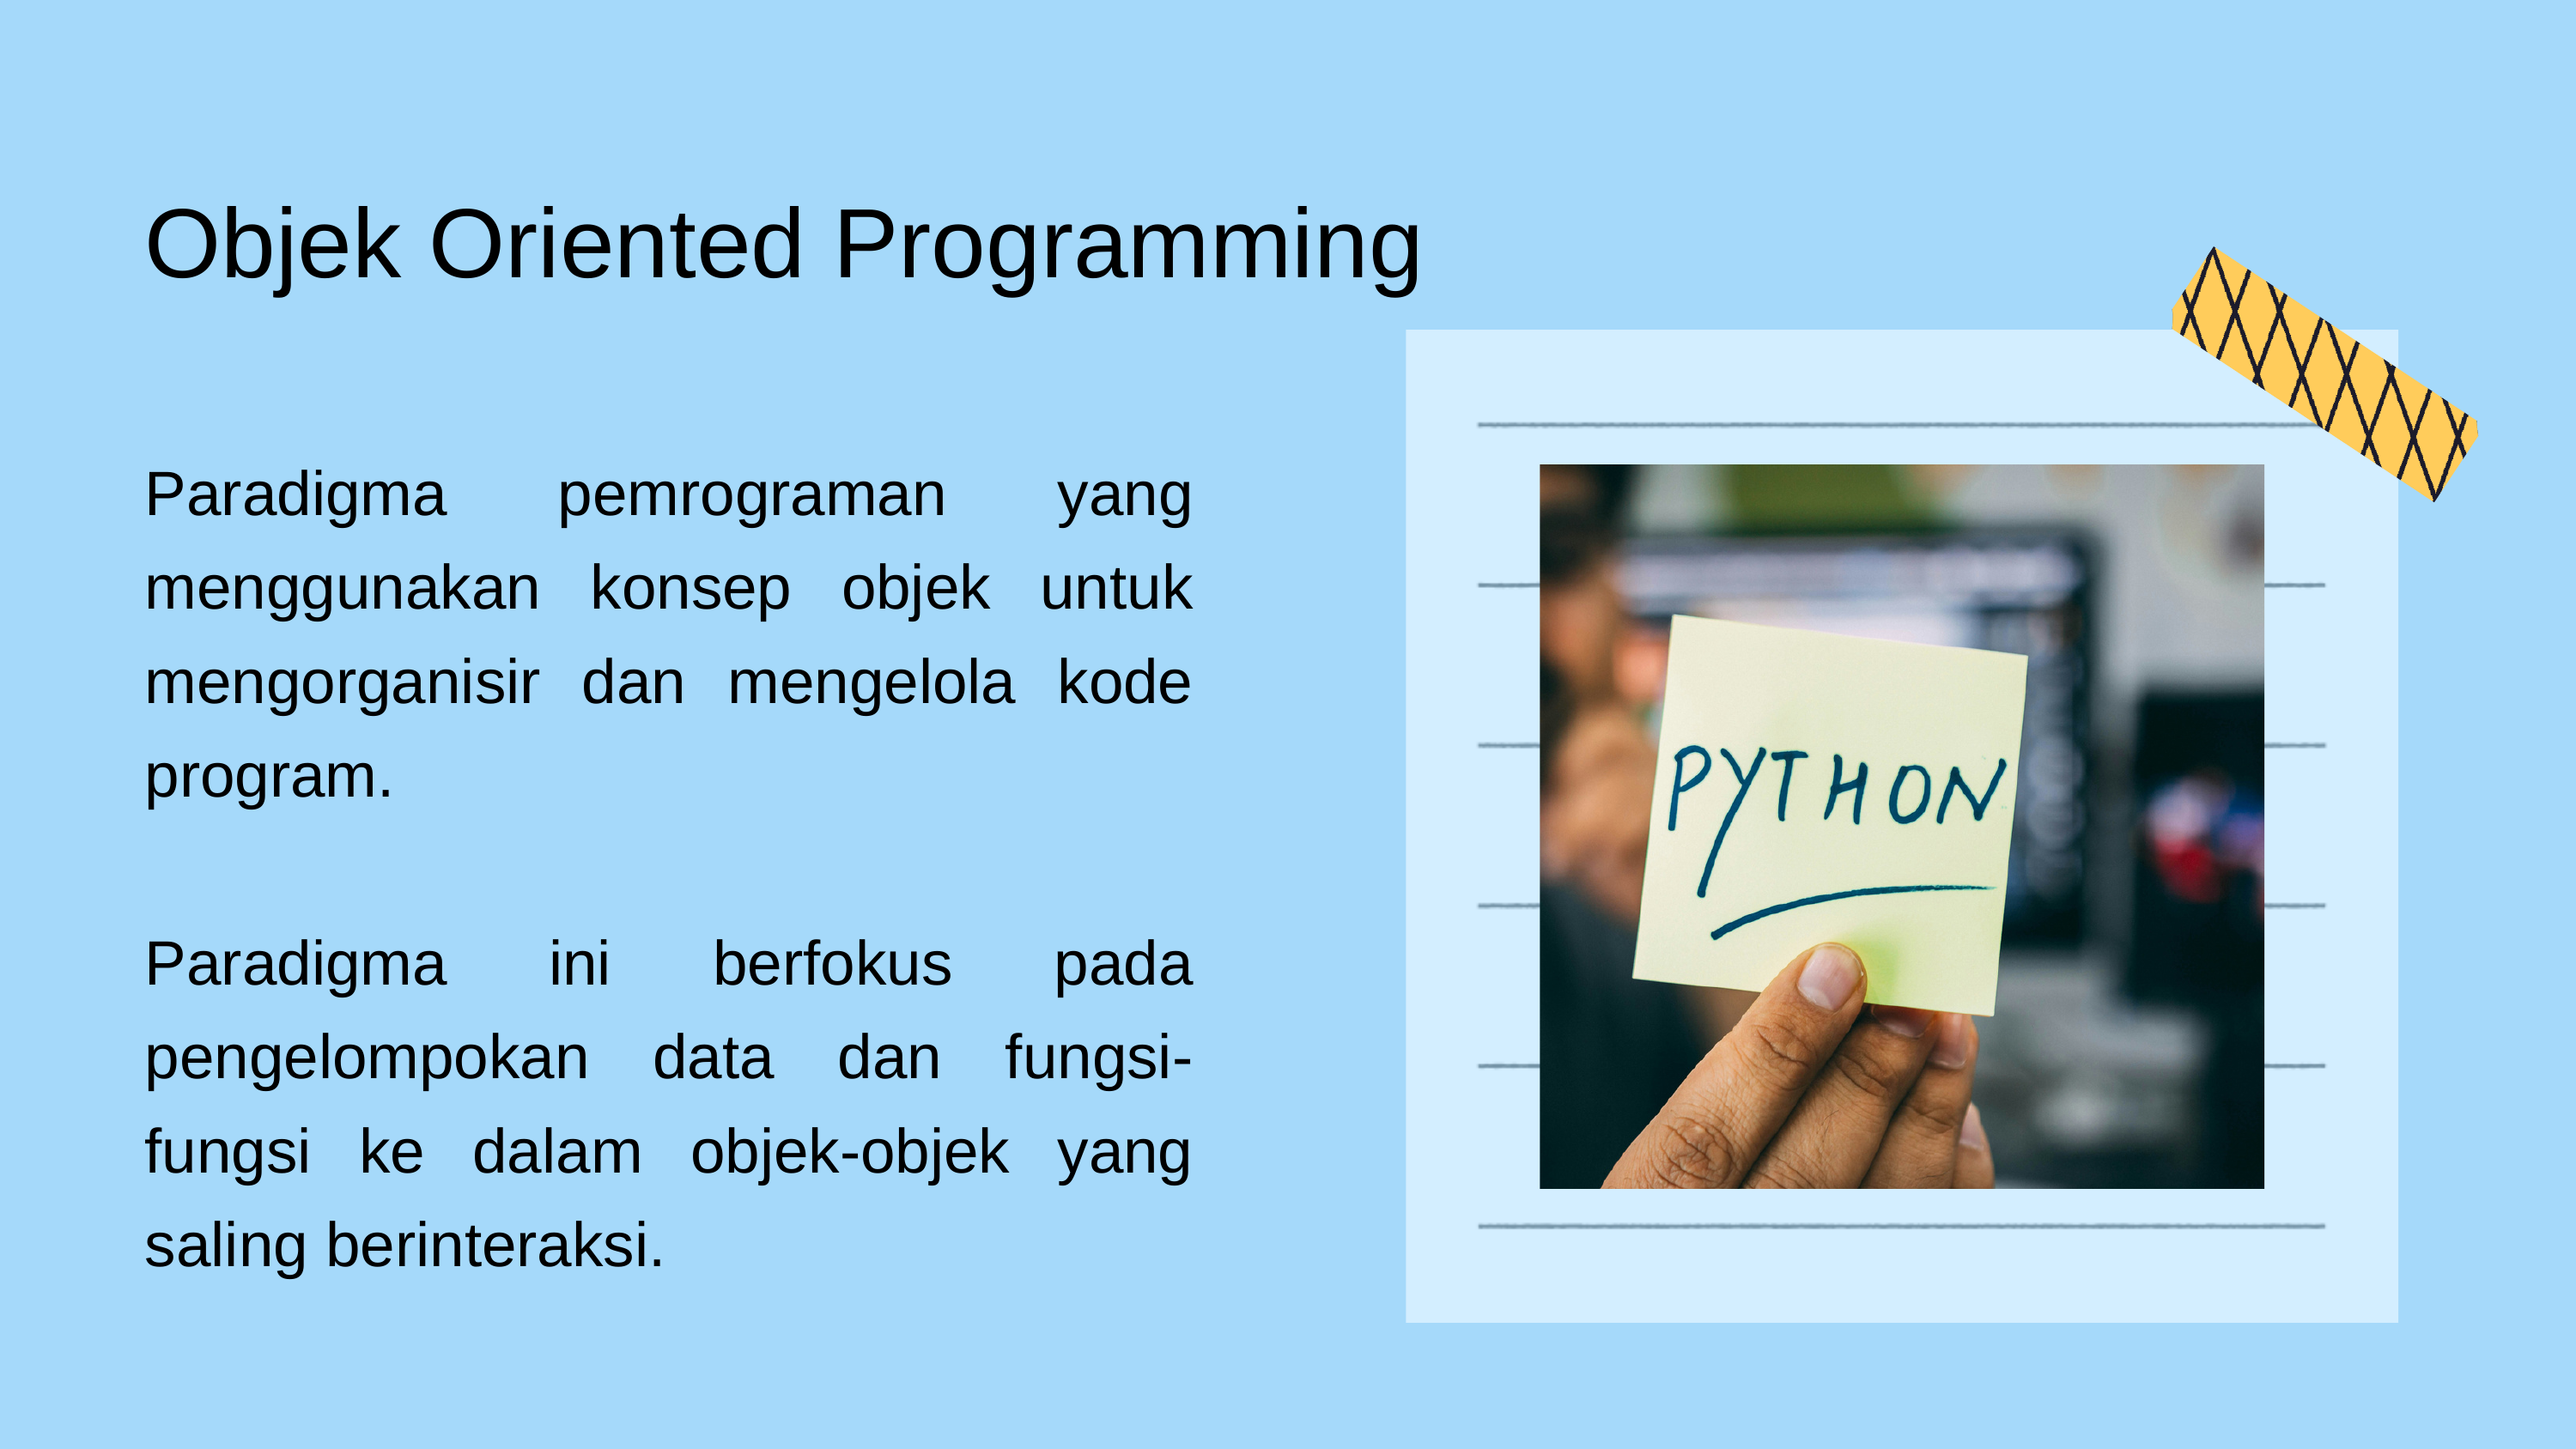

Objek Oriented Programming

Paradigma pemrograman yang menggunakan konsep objek untuk mengorganisir dan mengelola kode program.

Paradigma ini berfokus pada pengelompokan data dan fungsi-fungsi ke dalam objek-objek yang saling berinteraksi.